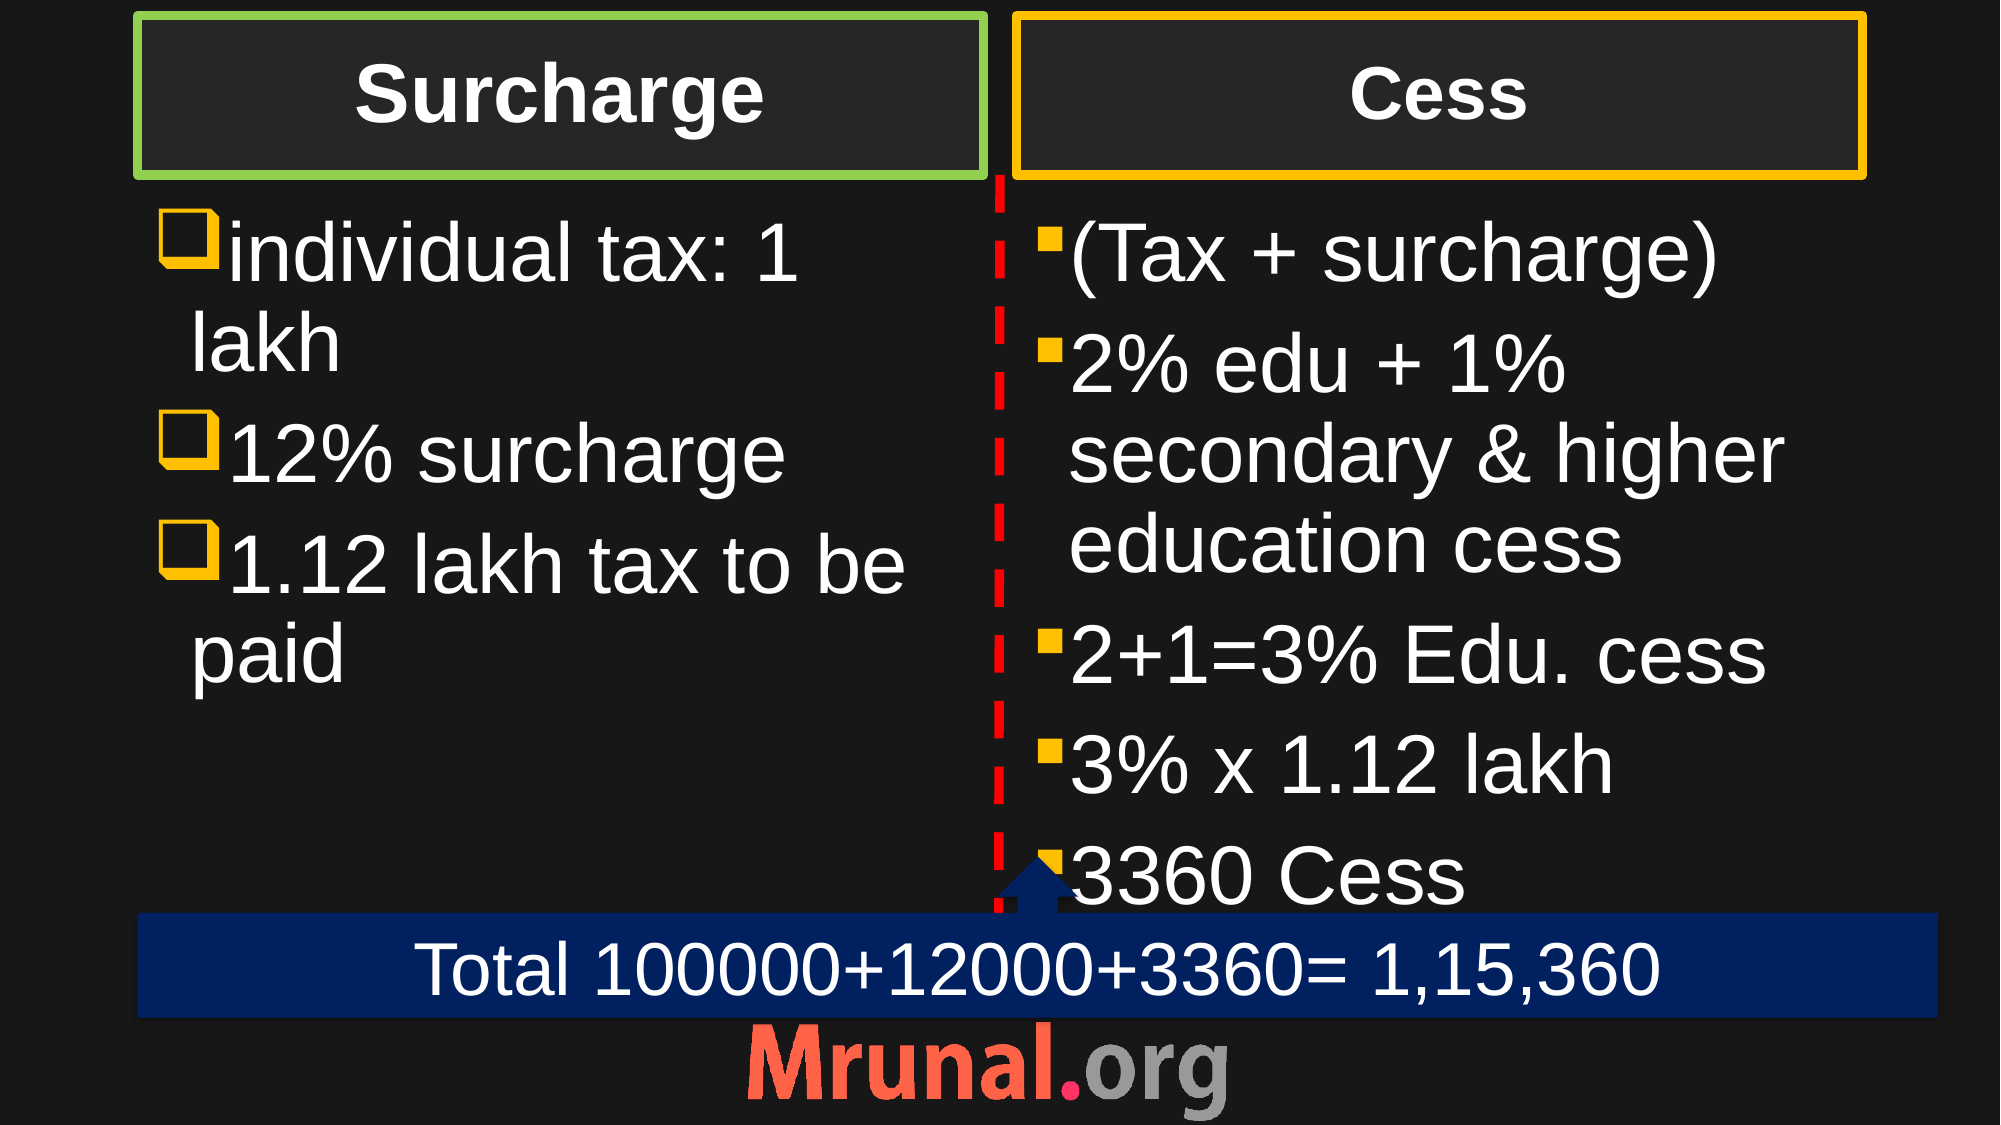

Surcharge
Cess
individual tax: 1 lakh
12% surcharge
1.12 lakh tax to be paid
(Tax + surcharge)
2% edu + 1% secondary & higher education cess
2+1=3% Edu. cess
3% x 1.12 lakh
3360 Cess

Total 100000+12000+3360= 1,15,360